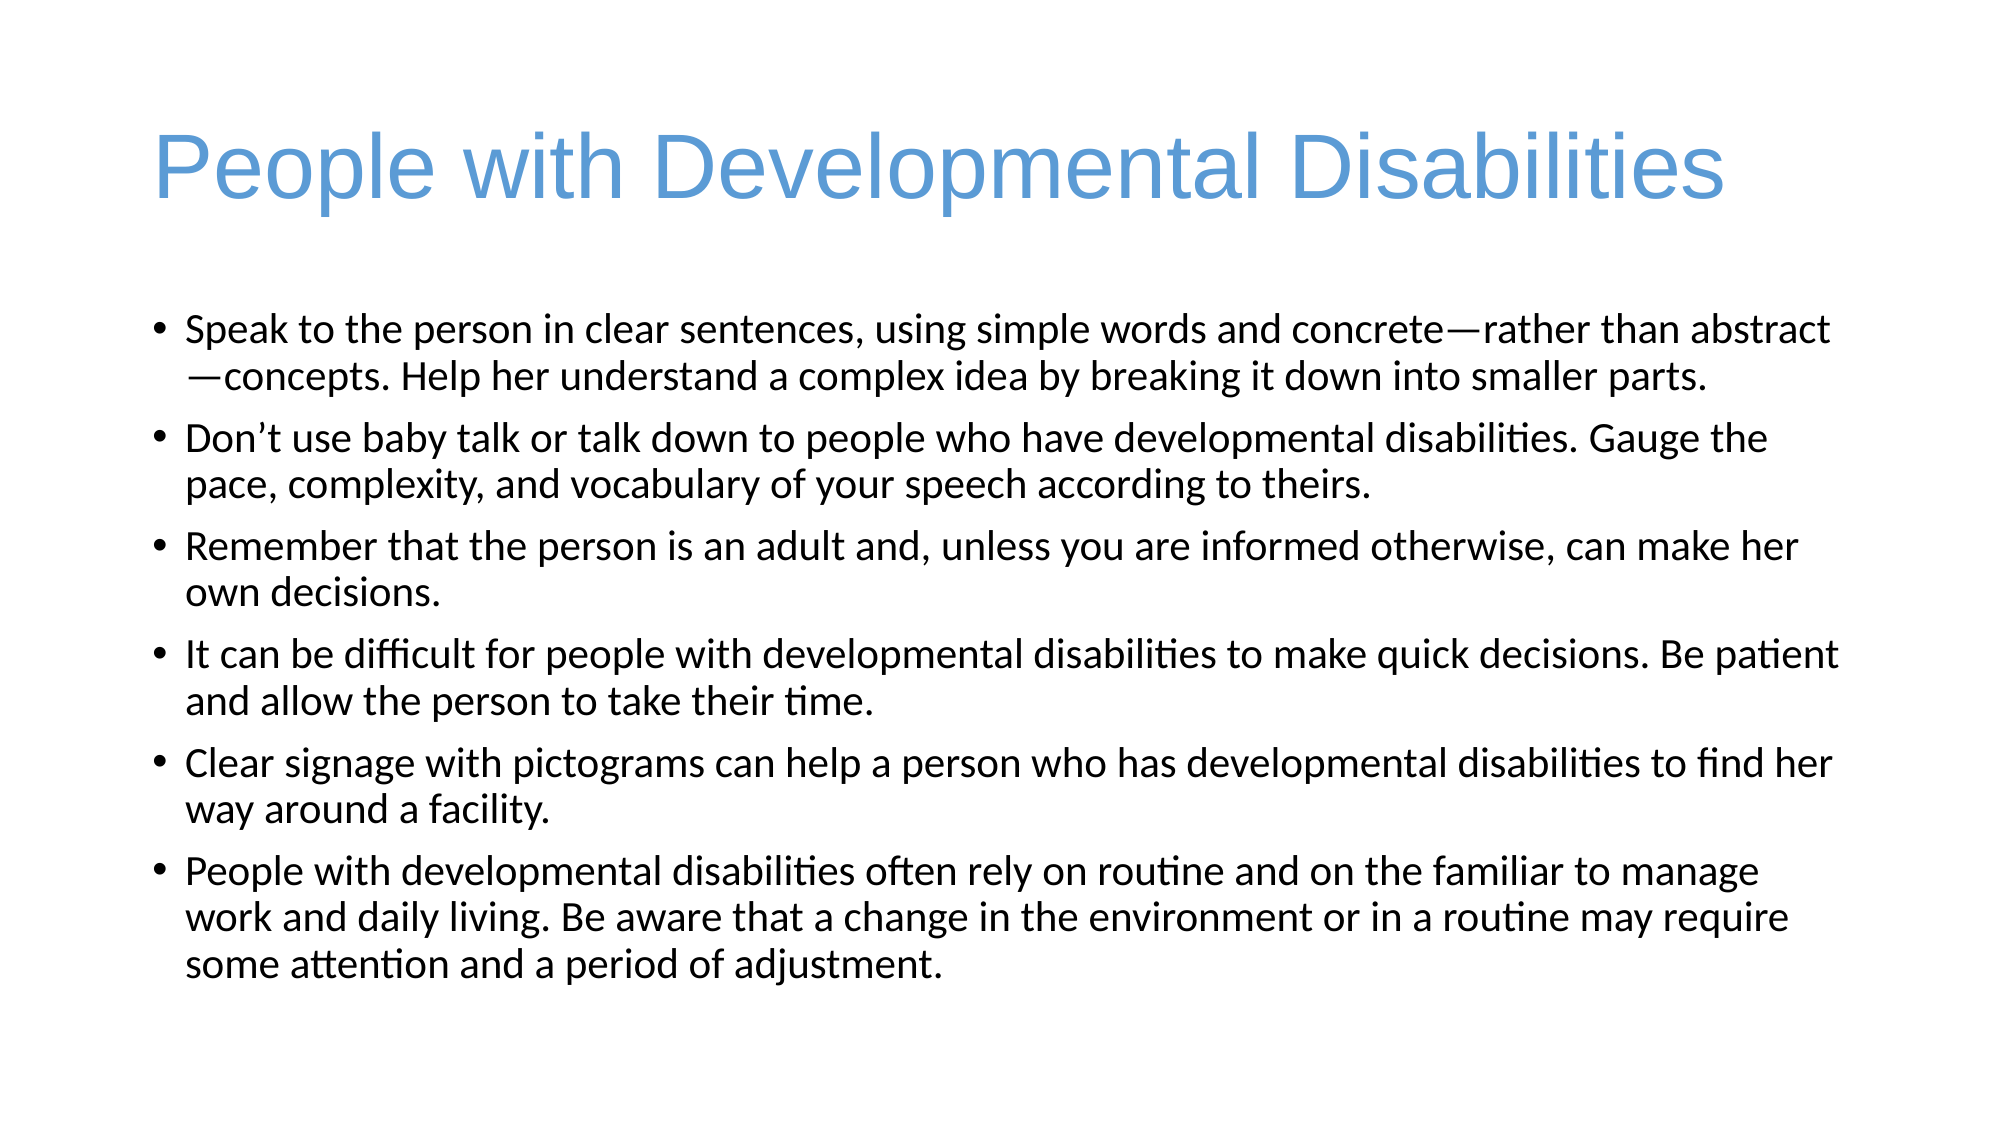

# People with Developmental Disabilities
Speak to the person in clear sentences, using simple words and concrete—rather than abstract—concepts. Help her understand a complex idea by breaking it down into smaller parts.
Don’t use baby talk or talk down to people who have developmental disabilities. Gauge the pace, complexity, and vocabulary of your speech according to theirs.
Remember that the person is an adult and, unless you are informed otherwise, can make her own decisions.
It can be difficult for people with developmental disabilities to make quick decisions. Be patient and allow the person to take their time.
Clear signage with pictograms can help a person who has developmental disabilities to find her way around a facility.
People with developmental disabilities often rely on routine and on the familiar to manage work and daily living. Be aware that a change in the environment or in a routine may require some attention and a period of adjustment.